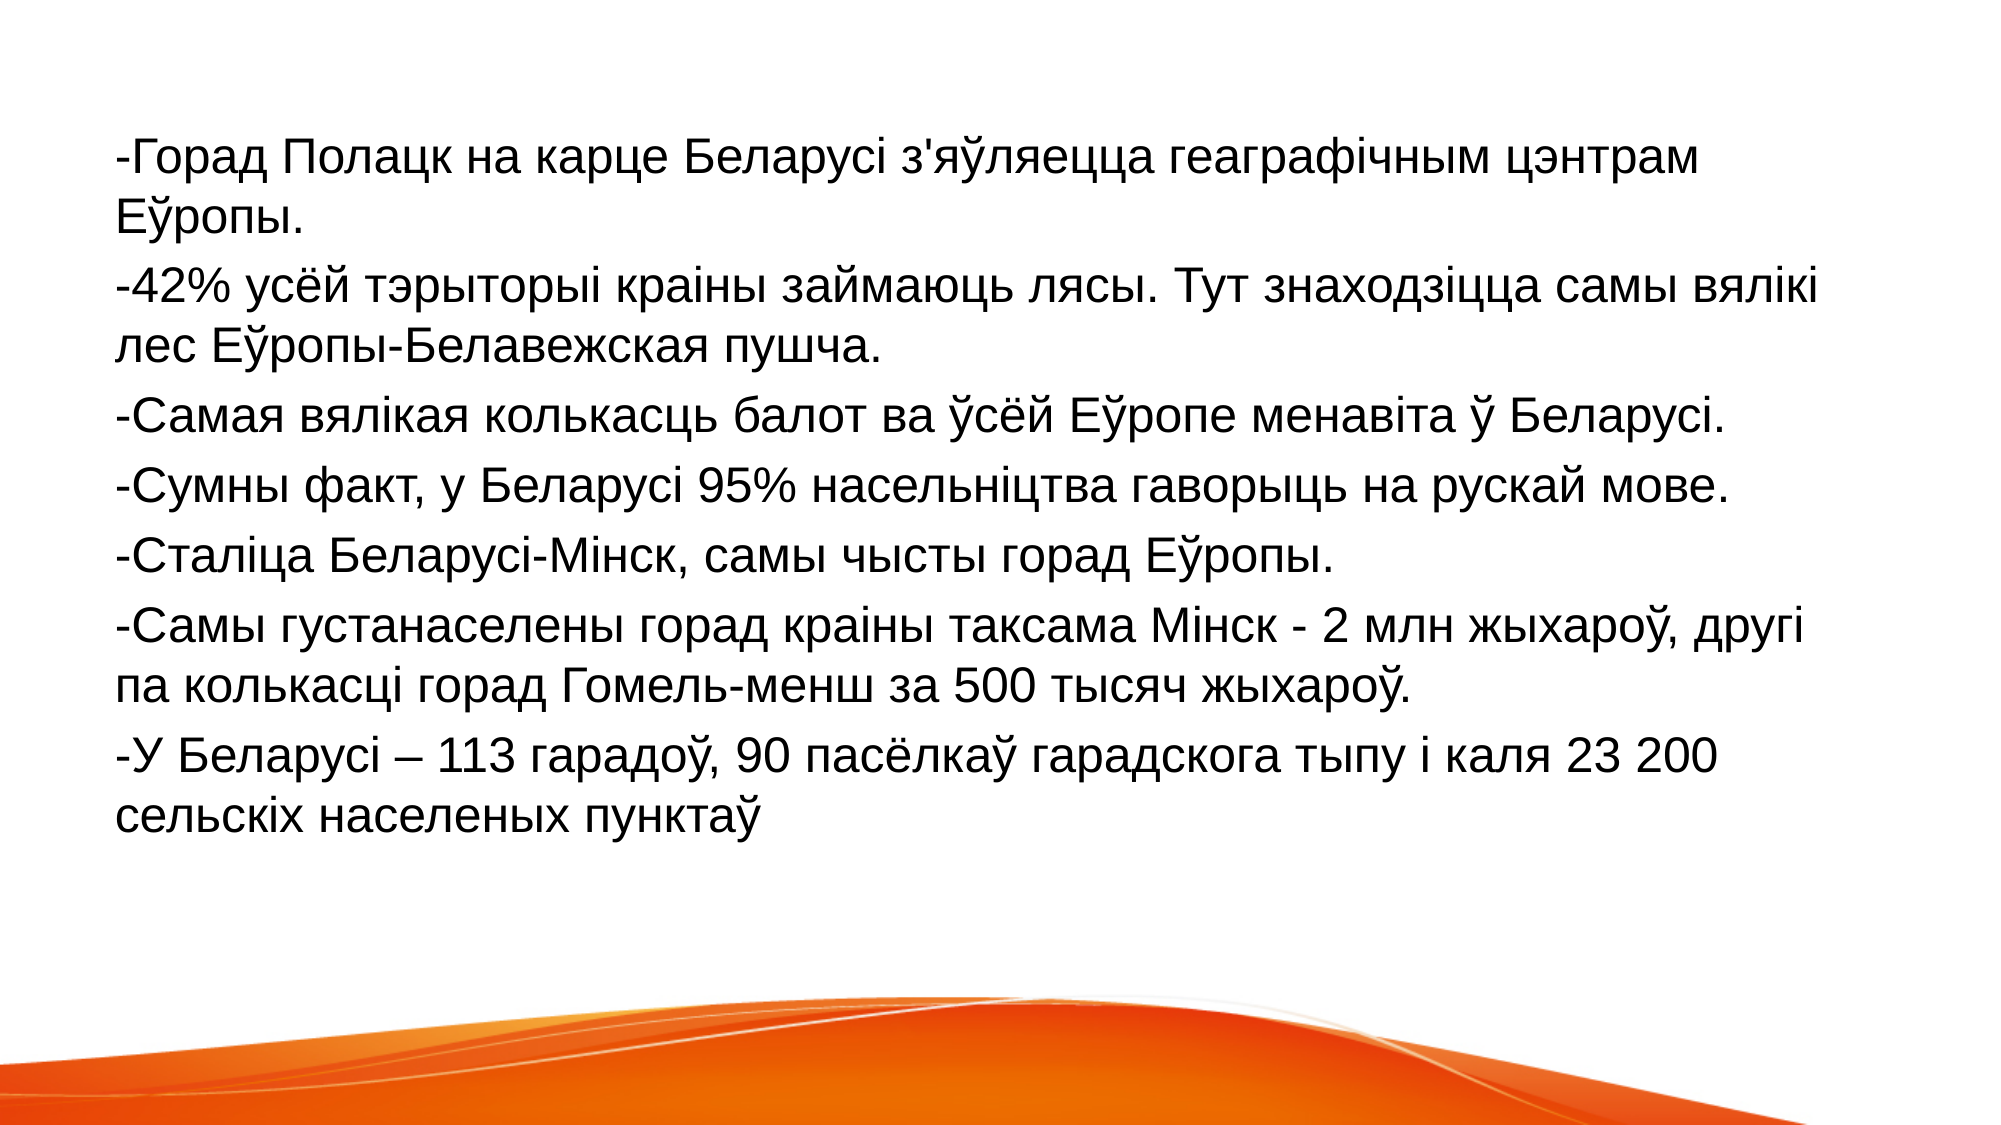

-Горад Полацк на карце Беларусі з'яўляецца геаграфічным цэнтрам Еўропы.
-42% усёй тэрыторыі краіны займаюць лясы. Тут знаходзіцца самы вялікі лес Еўропы-Белавежская пушча.
-Самая вялікая колькасць балот ва ўсёй Еўропе менавіта ў Беларусі.
-Сумны факт, у Беларусі 95% насельніцтва гаворыць на рускай мове.
-Сталіца Беларусі-Мінск, самы чысты горад Еўропы.
-Самы густанаселены горад краіны таксама Мінск - 2 млн жыхароў, другі па колькасці горад Гомель-менш за 500 тысяч жыхароў.
-У Беларусі – 113 гарадоў, 90 пасёлкаў гарадскога тыпу і каля 23 200 сельскіх населеных пунктаў